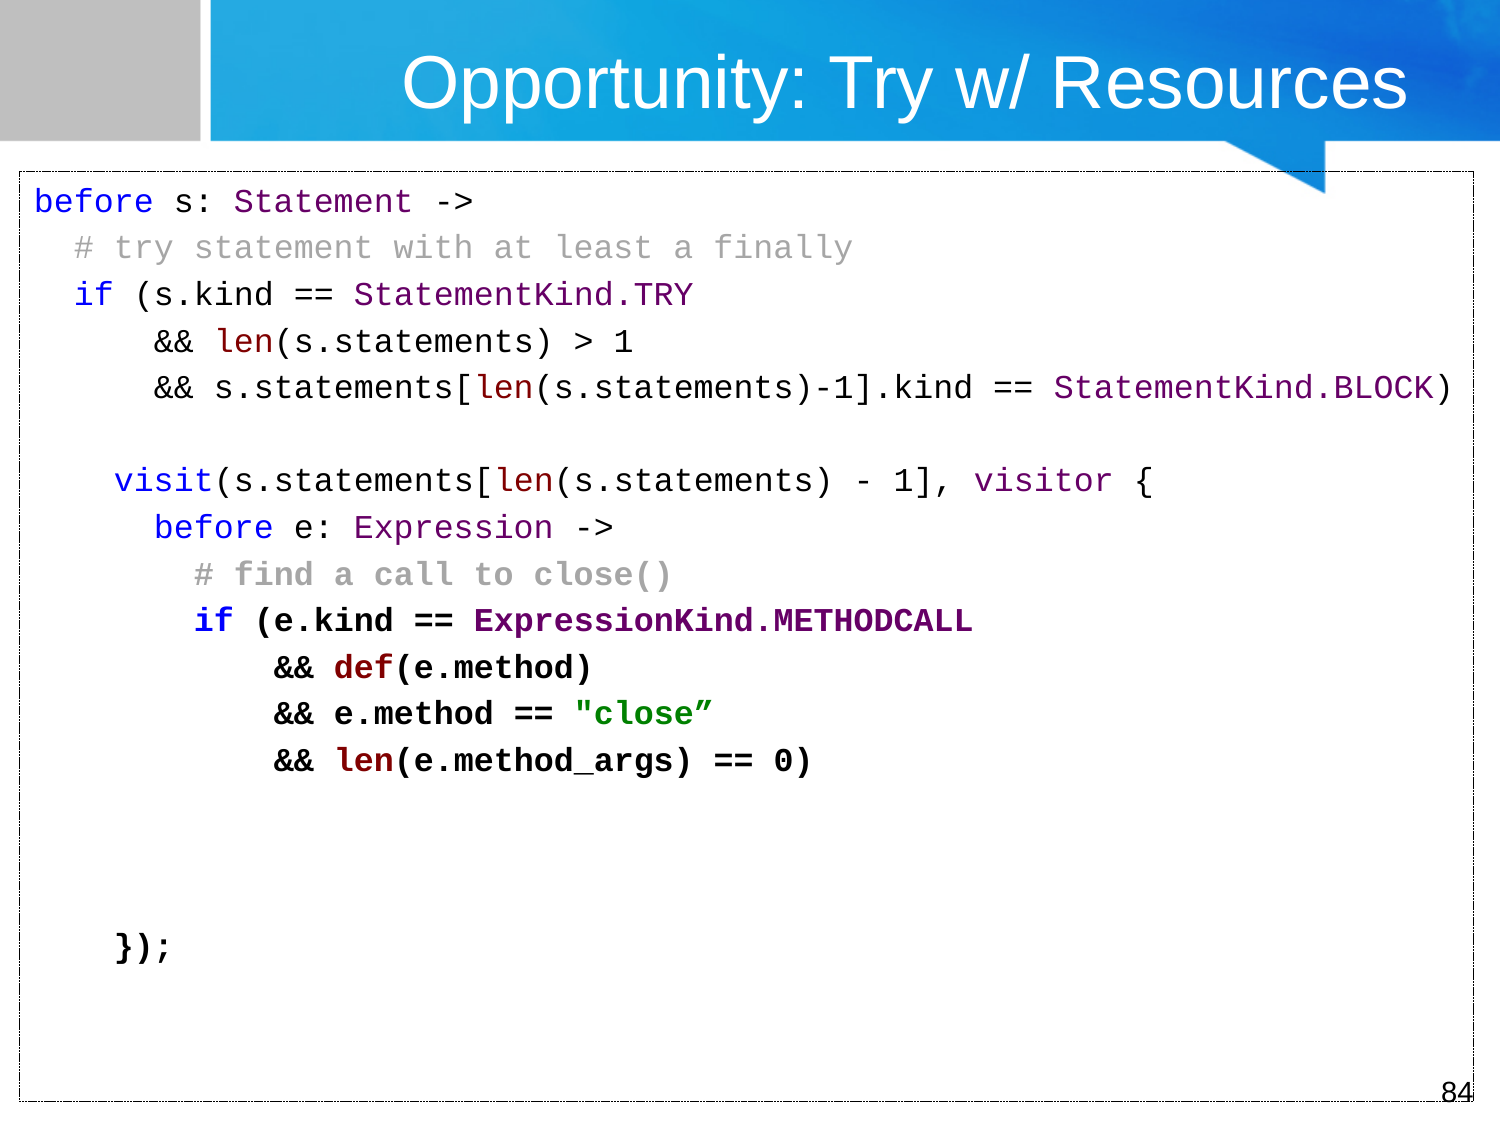

# Opportunity: Try w/ Resources
before s: Statement ->
  # try statement with at least a finally
  if (s.kind == StatementKind.TRY
      && len(s.statements) > 1
      && s.statements[len(s.statements)-1].kind == StatementKind.BLOCK)

    visit(s.statements[len(s.statements) - 1], visitor {
      before e: Expression ->
        # find a call to close()
        if (e.kind == ExpressionKind.METHODCALL
            && def(e.method)
            && e.method == "close”
            && len(e.method_args) == 0)

    });
84